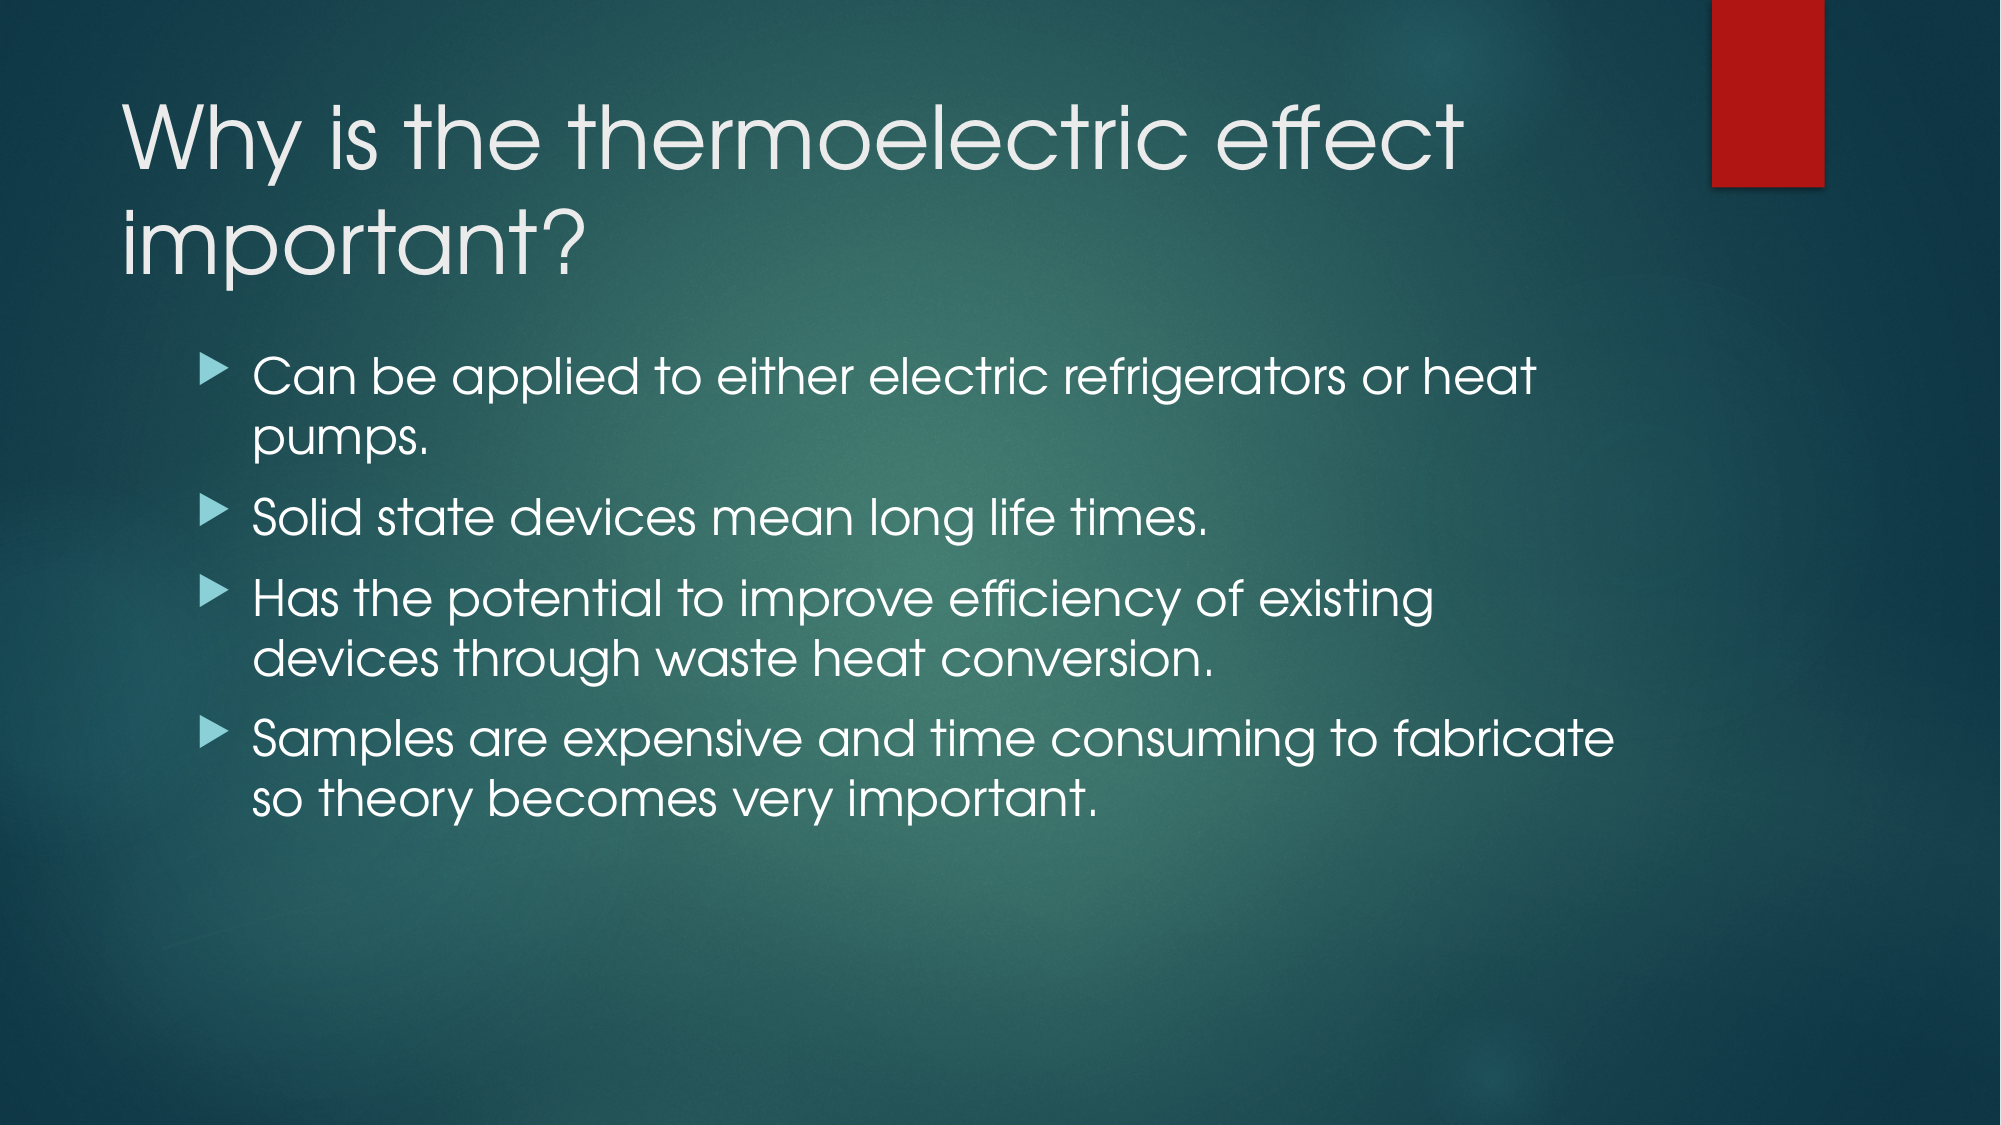

# Why is the thermoelectric effect important?
Can be applied to either electric refrigerators or heat pumps.
Solid state devices mean long life times.
Has the potential to improve efficiency of existing devices through waste heat conversion.
Samples are expensive and time consuming to fabricate so theory becomes very important.